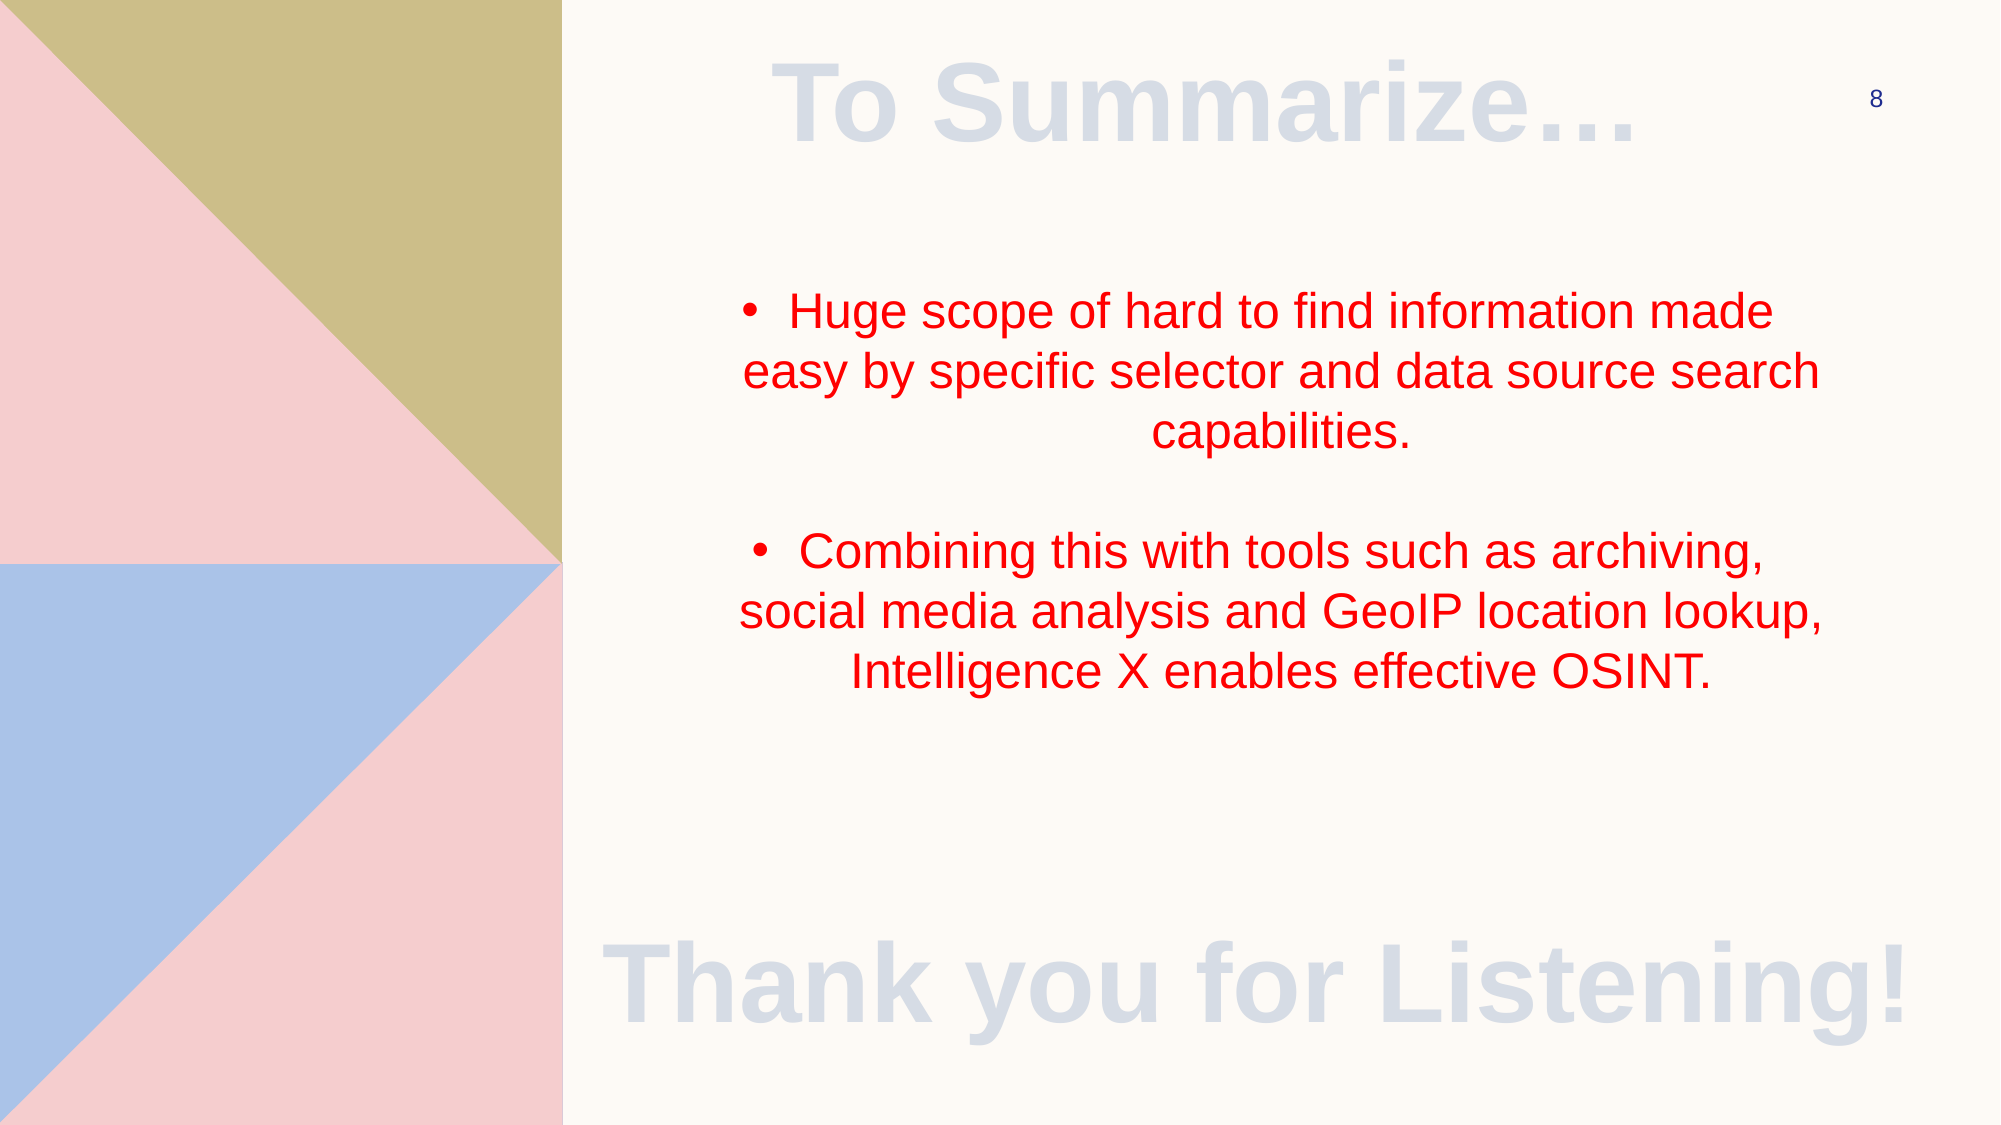

To Summarize…
8
Huge scope of hard to find information made easy by specific selector and data source search capabilities.

Combining this with tools such as archiving, social media analysis and GeoIP location lookup, Intelligence X enables effective OSINT.

Thank you for Listening!